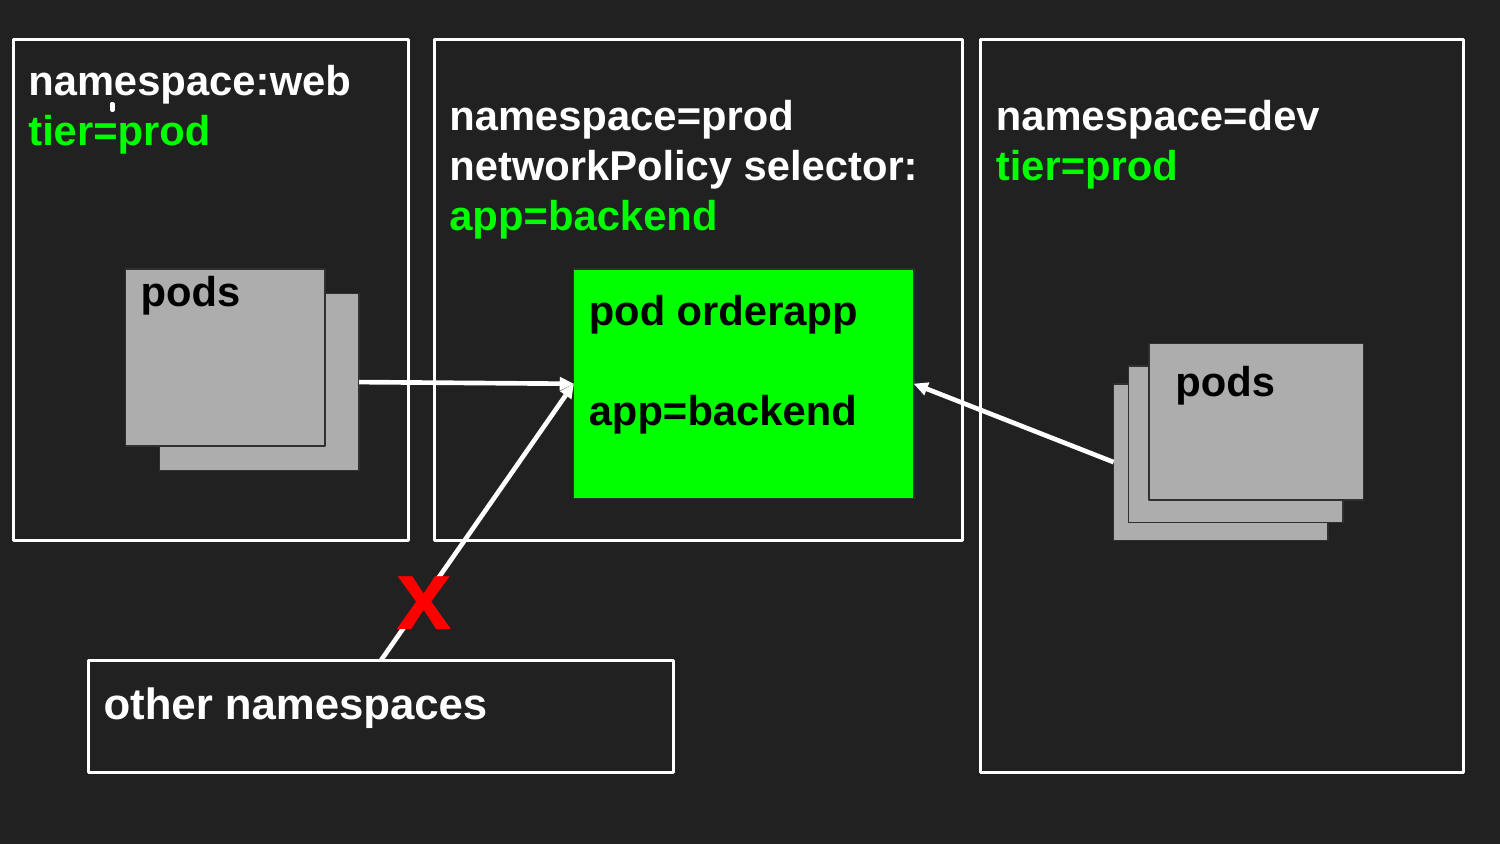

namespace:web
tier=prod
                            	          namespace=prod
networkPolicy selector:
app=backend

                            	               namespace=dev
tier=prod

pods

pod orderapp

app=backend

pods

 pods

 pods

pods

x
other namespaces